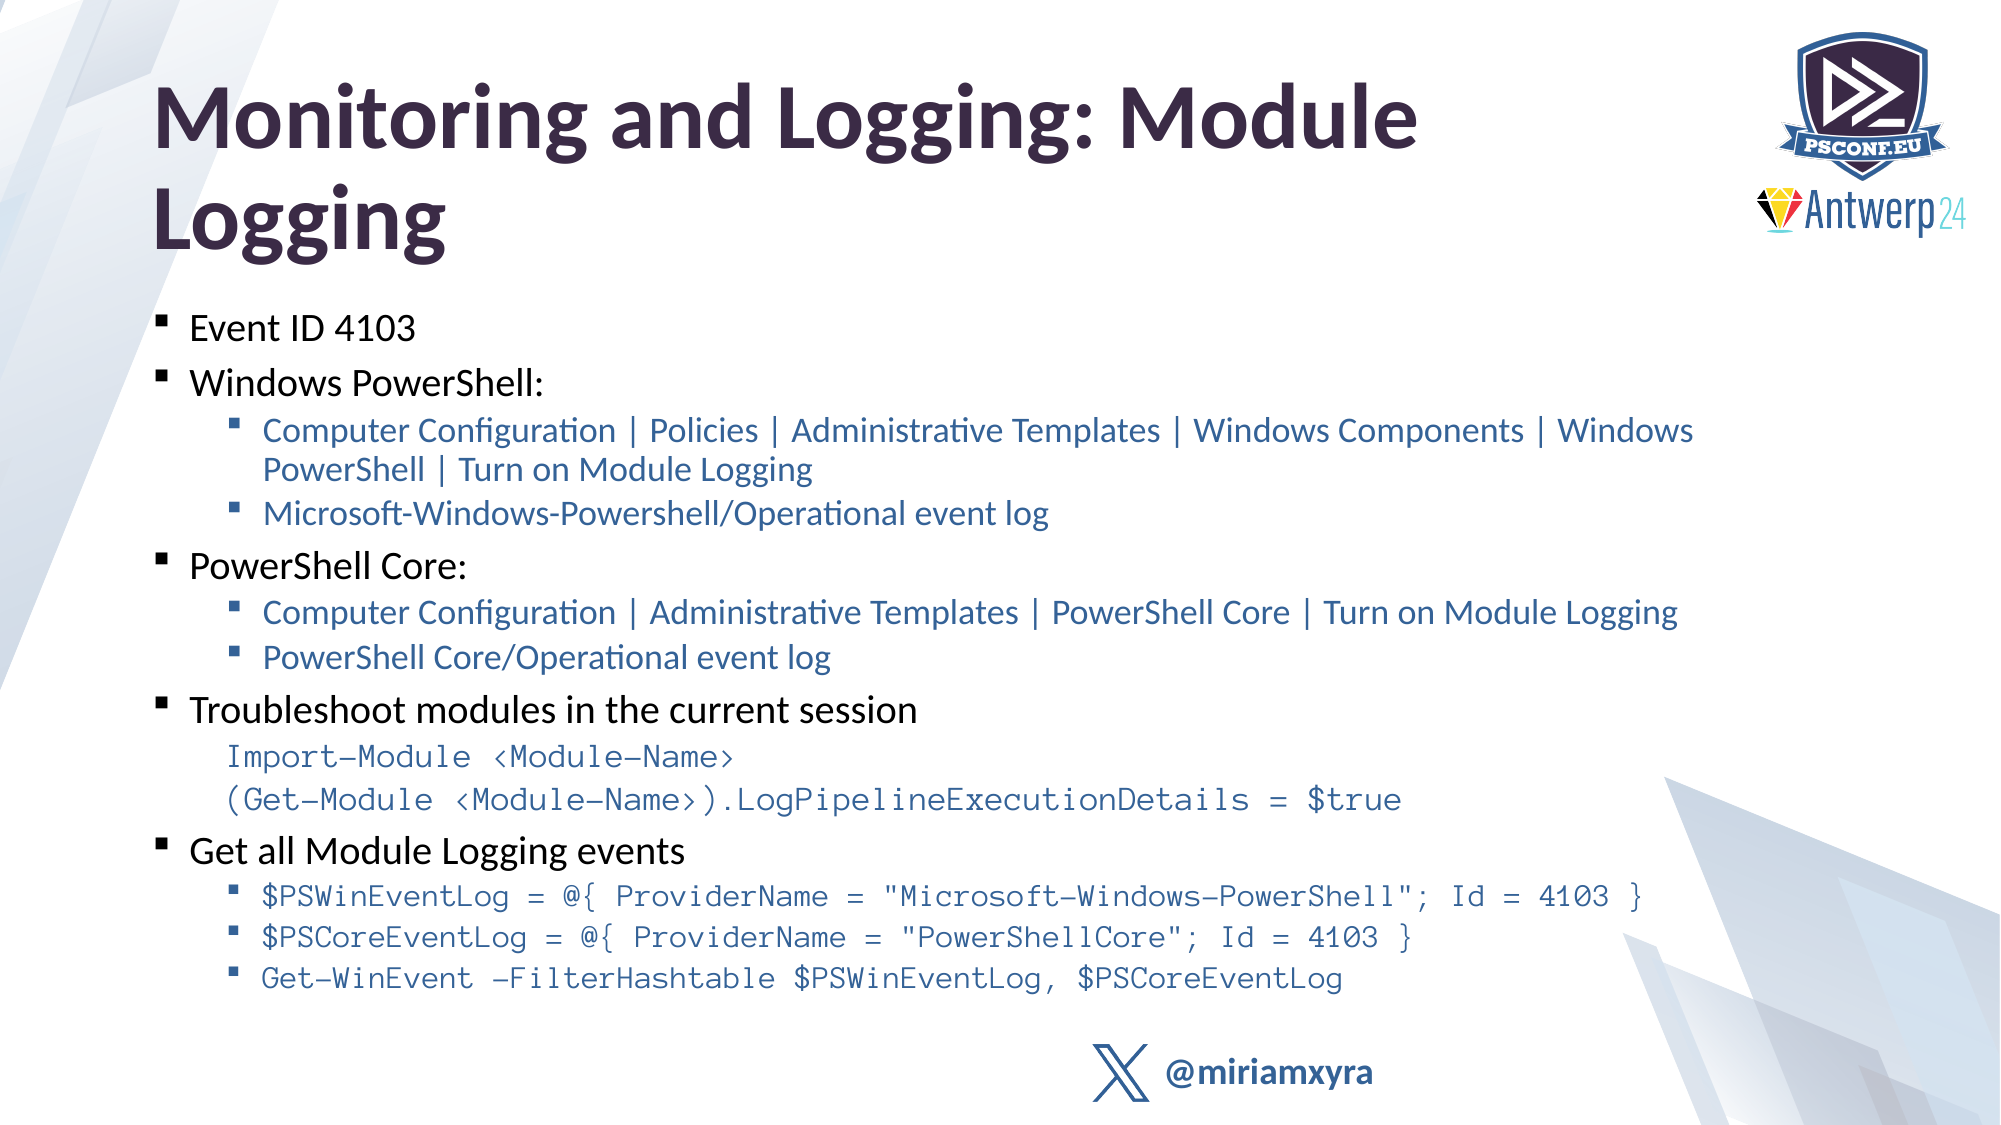

# Monitoring and Logging: Module Logging
Event ID 4103
Windows PowerShell:
Computer Configuration | Policies | Administrative Templates | Windows Components | Windows PowerShell | Turn on Module Logging
Microsoft-Windows-Powershell/Operational event log
PowerShell Core:
Computer Configuration | Administrative Templates | PowerShell Core | Turn on Module Logging
PowerShell Core/Operational event log
Troubleshoot modules in the current session
Import-Module <Module-Name>
(Get-Module <Module-Name>).LogPipelineExecutionDetails = $true
Get all Module Logging events
$PSWinEventLog = @{ ProviderName = "Microsoft-Windows-PowerShell"; Id = 4103 }
$PSCoreEventLog = @{ ProviderName = "PowerShellCore"; Id = 4103 }
Get-WinEvent -FilterHashtable $PSWinEventLog, $PSCoreEventLog